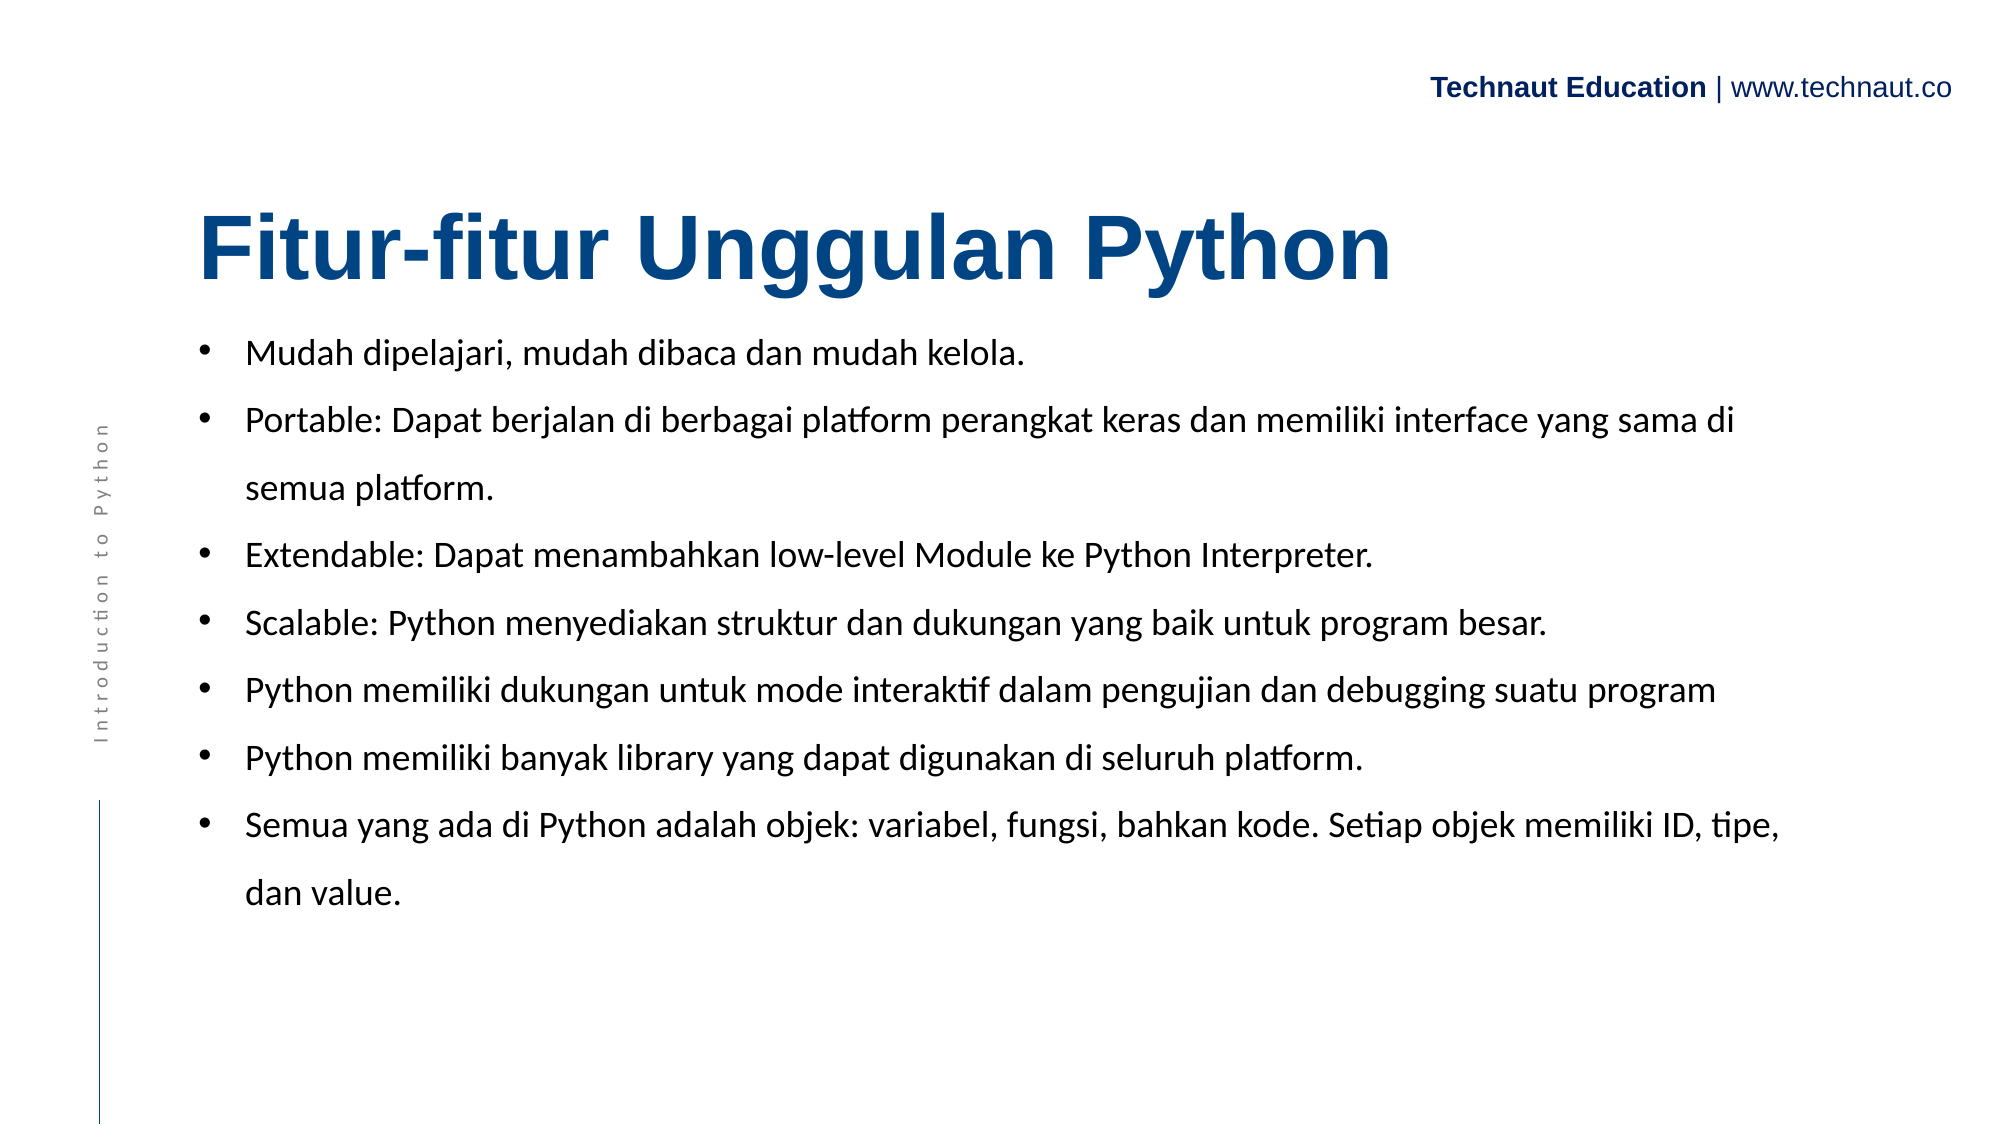

Technaut Education | www.technaut.co
# Fitur-fitur Unggulan Python
Mudah dipelajari, mudah dibaca dan mudah kelola.
Portable: Dapat berjalan di berbagai platform perangkat keras dan memiliki interface yang sama di semua platform.
Extendable: Dapat menambahkan low-level Module ke Python Interpreter.
Scalable: Python menyediakan struktur dan dukungan yang baik untuk program besar.
Python memiliki dukungan untuk mode interaktif dalam pengujian dan debugging suatu program
Python memiliki banyak library yang dapat digunakan di seluruh platform.
Semua yang ada di Python adalah objek: variabel, fungsi, bahkan kode. Setiap objek memiliki ID, tipe, dan value.
Introduction to Python